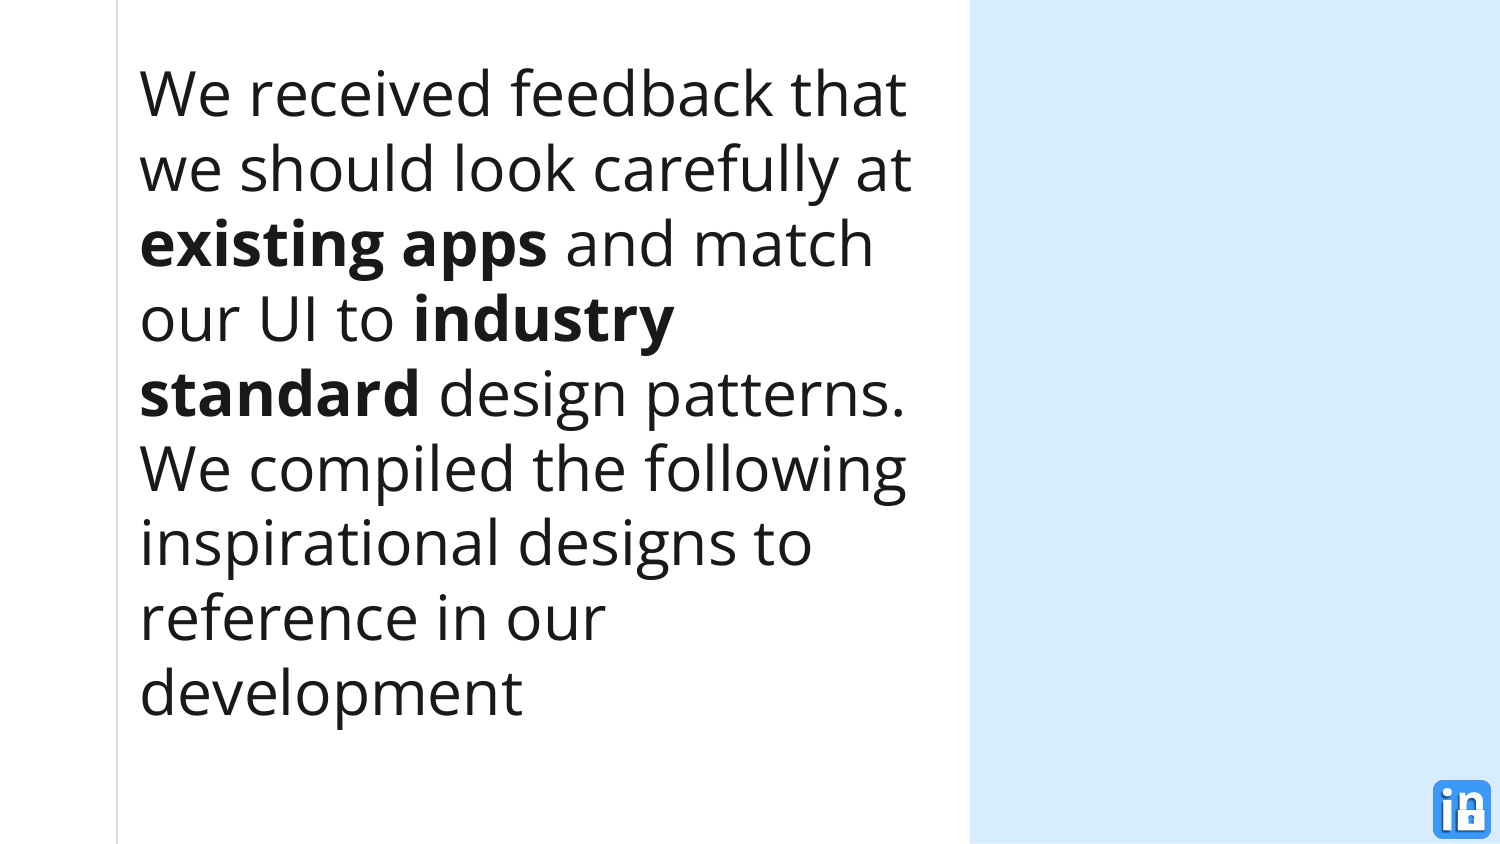

# We received feedback that we should look carefully at existing apps and match our UI to industry standard design patterns.
We compiled the following inspirational designs to reference in our development